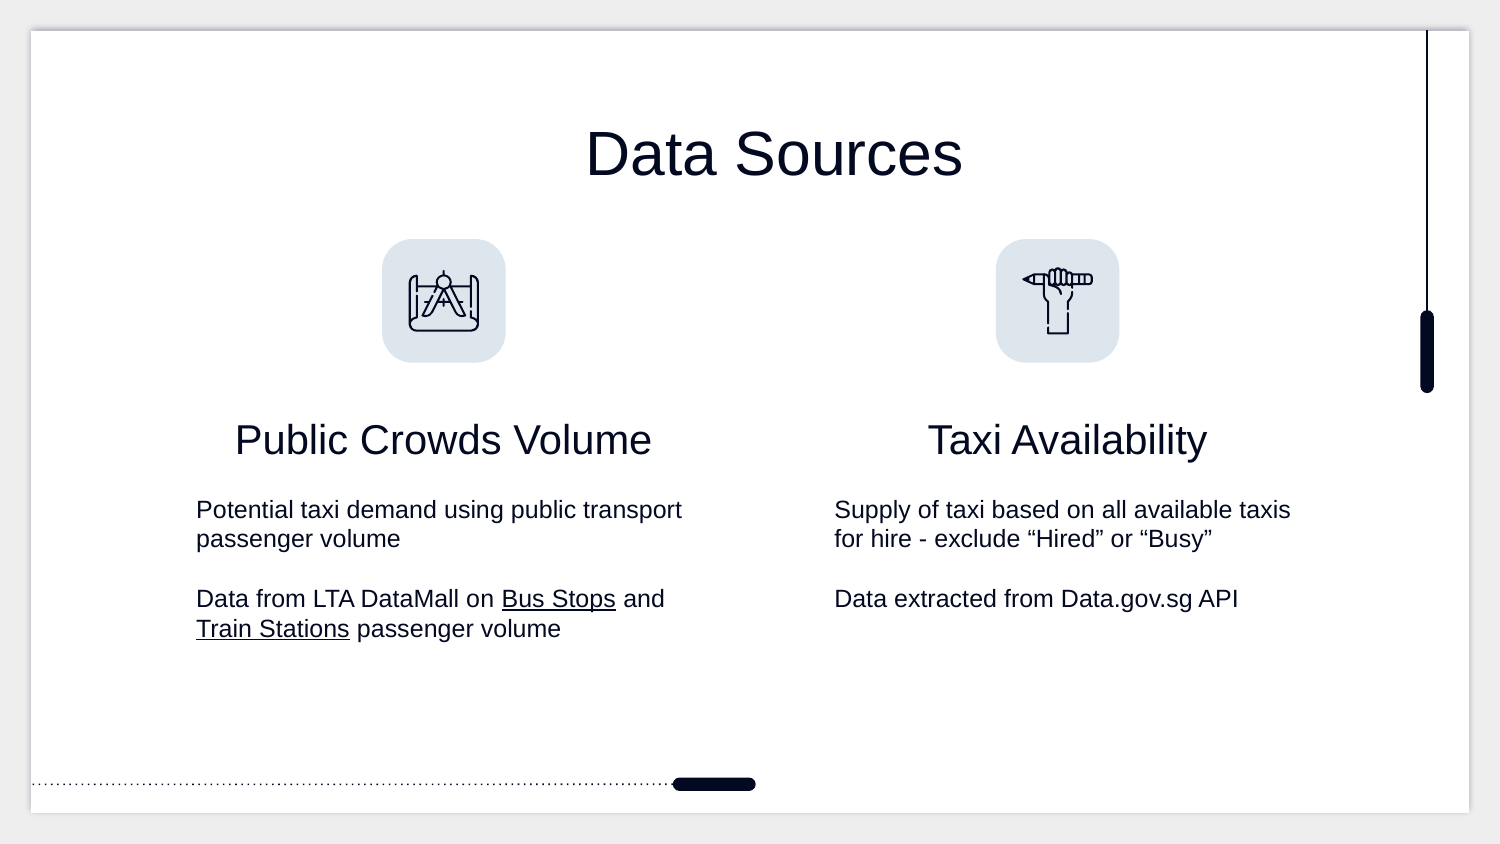

# Data Sources

Public Crowds Volume
Taxi Availability
Potential taxi demand using public transport passenger volume

Data from LTA DataMall on Bus Stops and Train Stations passenger volume
Supply of taxi based on all available taxis for hire - exclude “Hired” or “Busy”

Data extracted from Data.gov.sg API